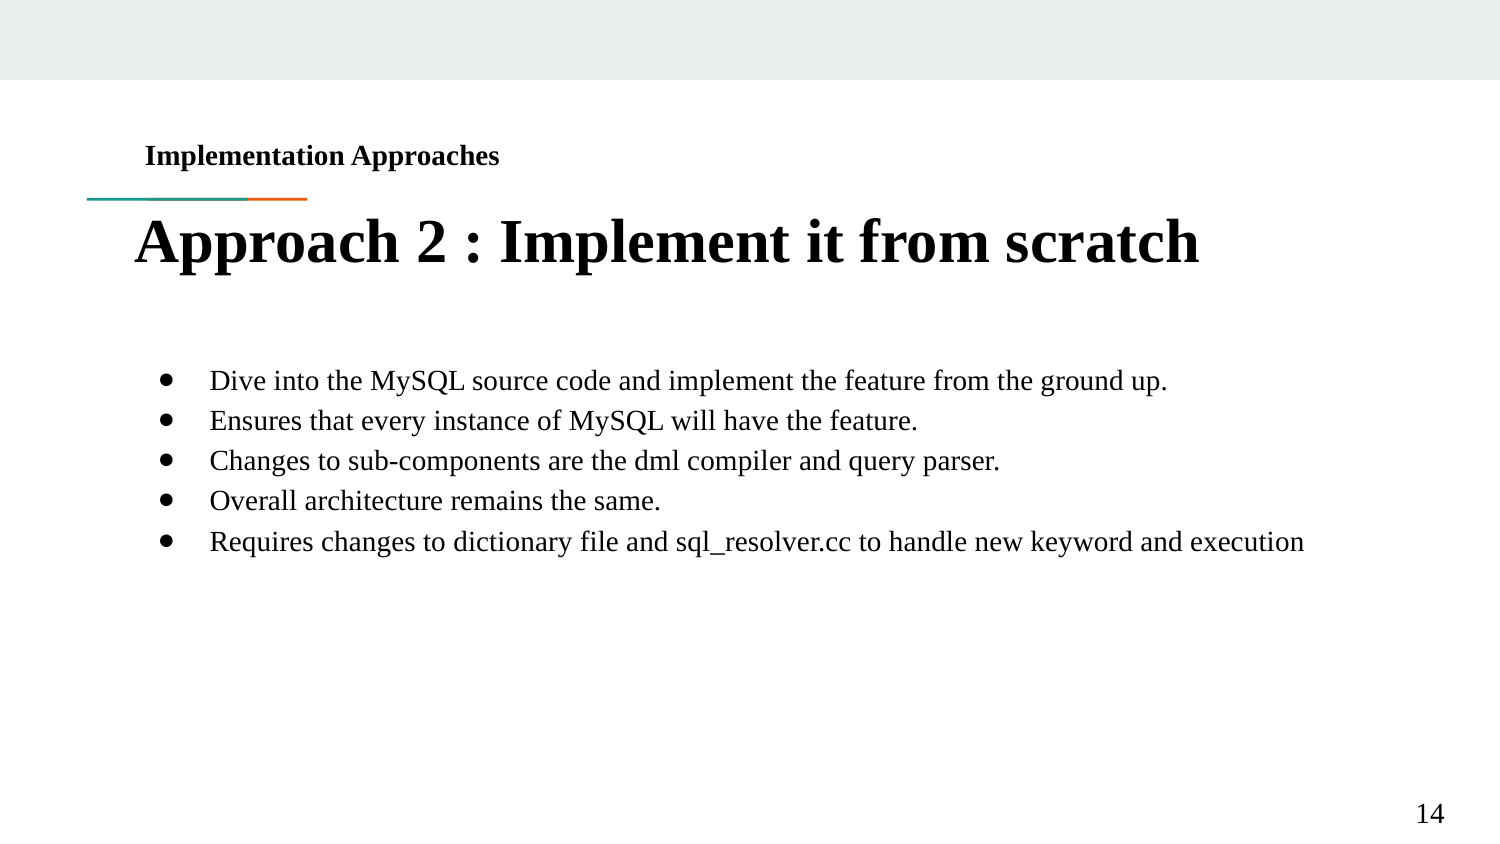

Implementation Approaches
# Approach 2 : Implement it from scratch
Dive into the MySQL source code and implement the feature from the ground up.
Ensures that every instance of MySQL will have the feature.
Changes to sub-components are the dml compiler and query parser.
Overall architecture remains the same.
Requires changes to dictionary file and sql_resolver.cc to handle new keyword and execution
14